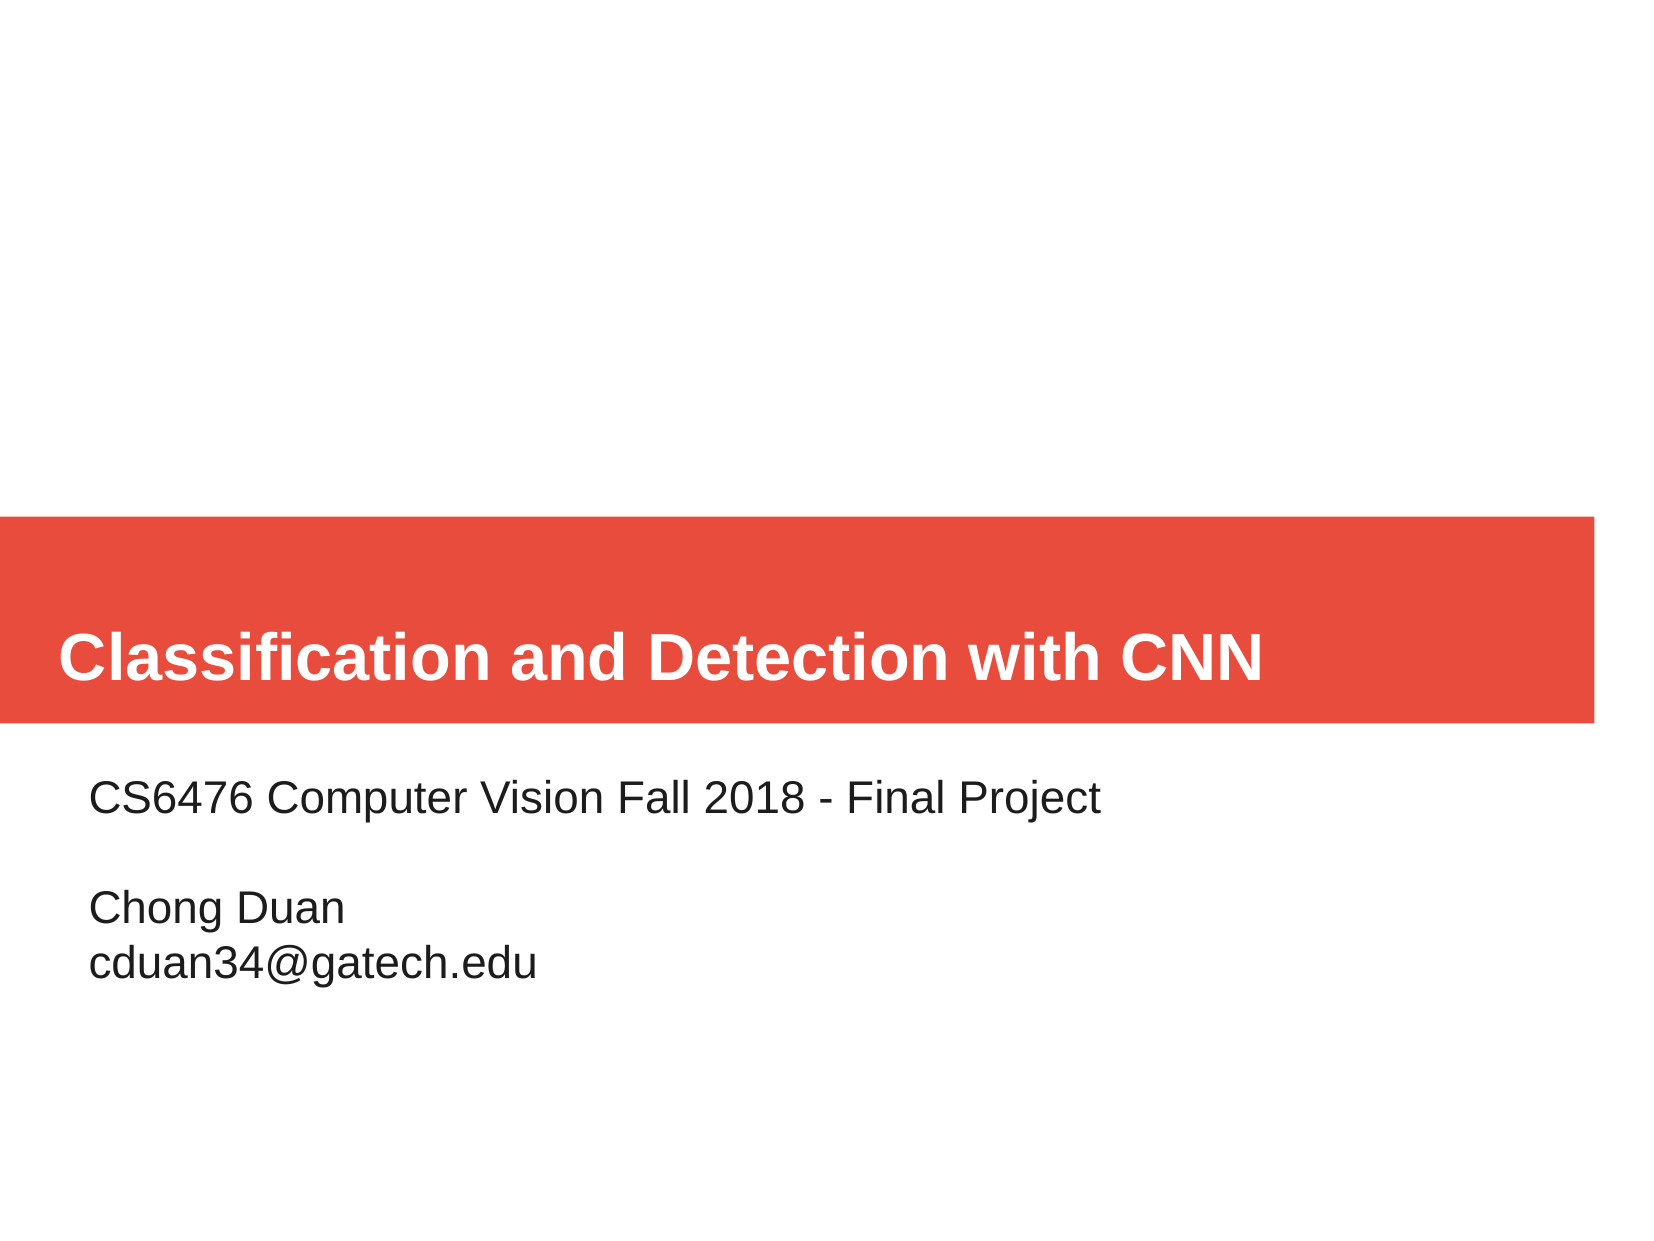

Classification and Detection with CNN
CS6476 Computer Vision Fall 2018 - Final Project

Chong Duan
cduan34@gatech.edu